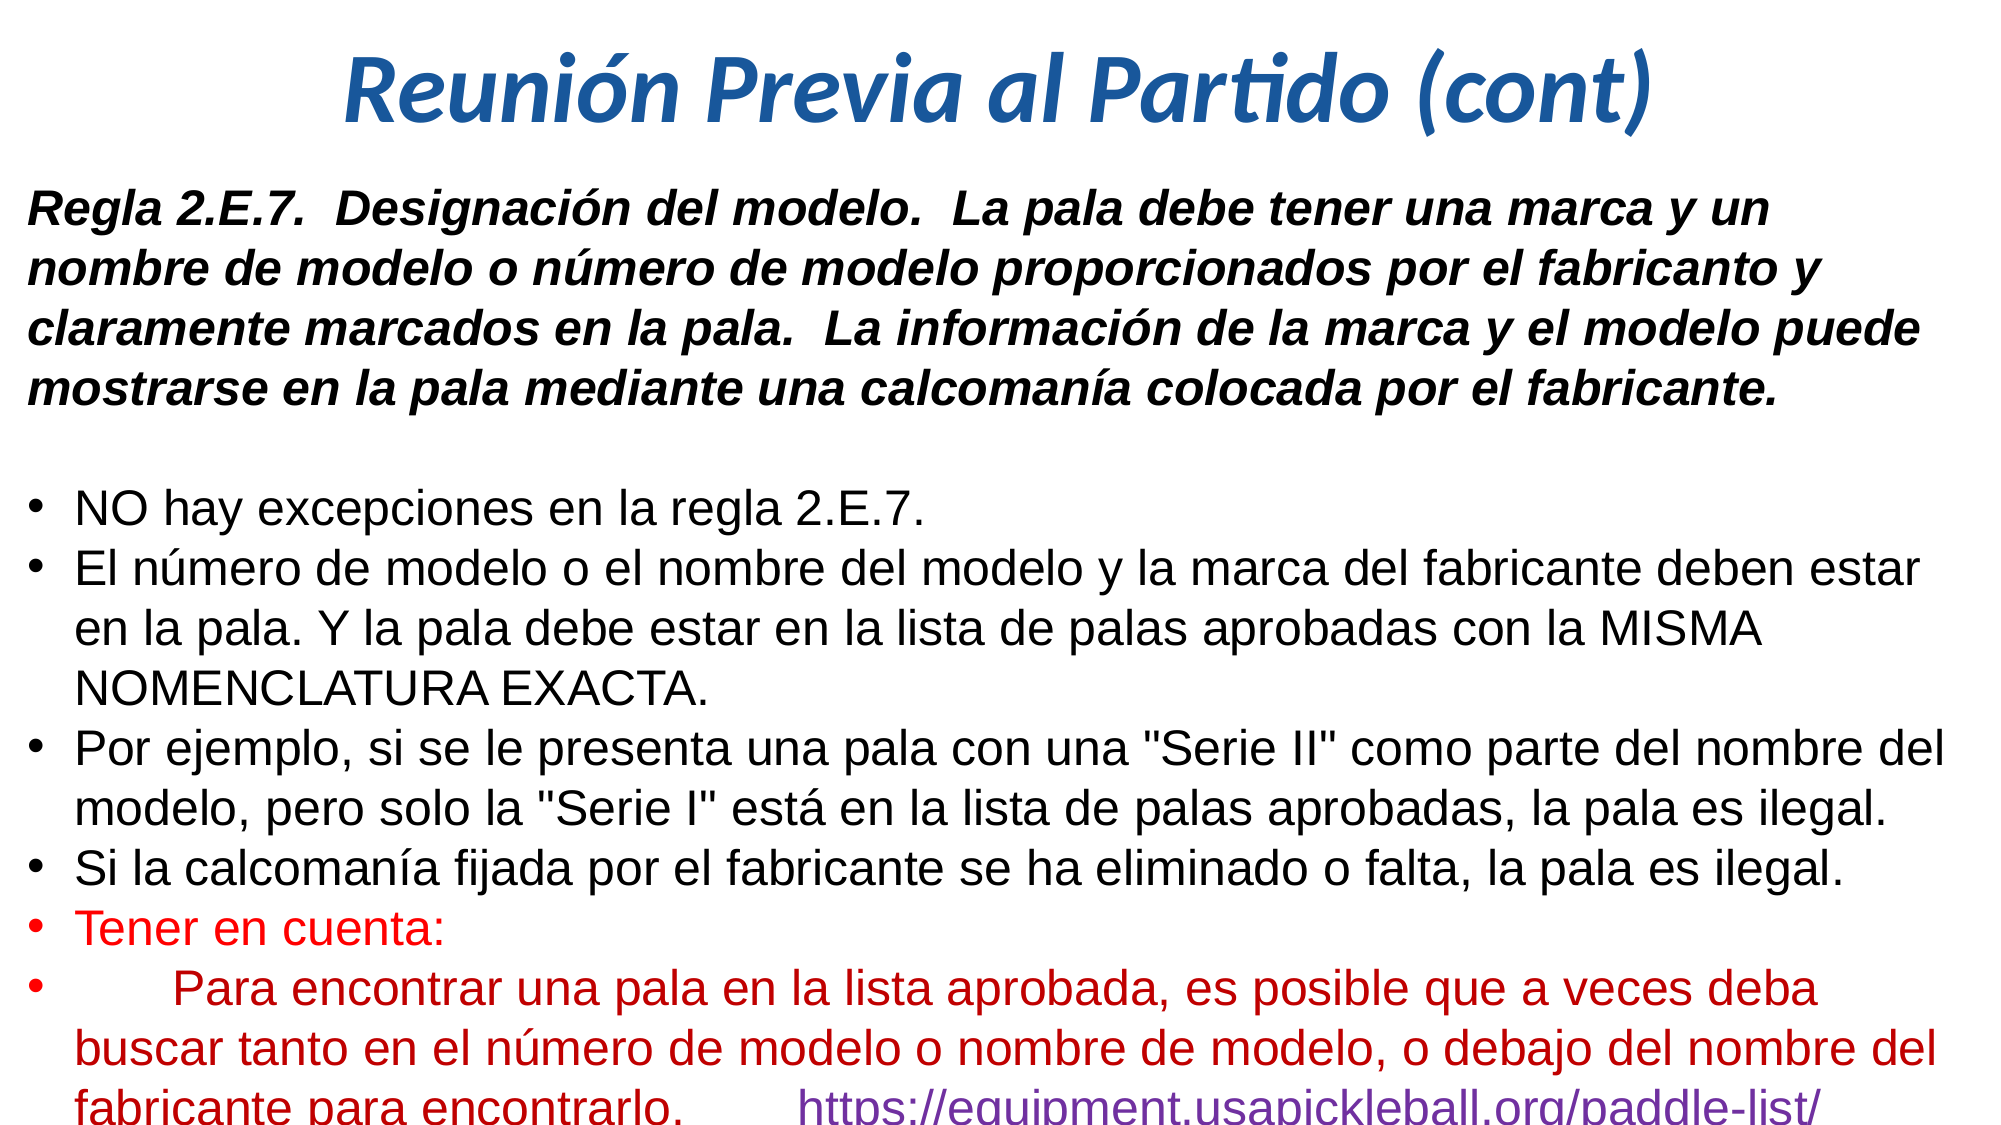

# Reunión Previa al Partido (cont)
Regla 2.E.7.  Designación del modelo.  La pala debe tener una marca y un nombre de modelo o número de modelo proporcionados por el fabricanto y claramente marcados en la pala.  La información de la marca y el modelo puede mostrarse en la pala mediante una calcomanía colocada por el fabricante.

NO hay excepciones en la regla 2.E.7.
El número de modelo o el nombre del modelo y la marca del fabricante deben estar en la pala. Y la pala debe estar en la lista de palas aprobadas con la MISMA NOMENCLATURA EXACTA.
Por ejemplo, si se le presenta una pala con una "Serie II" como parte del nombre del modelo, pero solo la "Serie I" está en la lista de palas aprobadas, la pala es ilegal.
Si la calcomanía fijada por el fabricante se ha eliminado o falta, la pala es ilegal.
Tener en cuenta:
       Para encontrar una pala en la lista aprobada, es posible que a veces deba buscar tanto en el número de modelo o nombre de modelo, o debajo del nombre del fabricante para encontrarlo.        https://equipment.usapickleball.org/paddle-list/

29